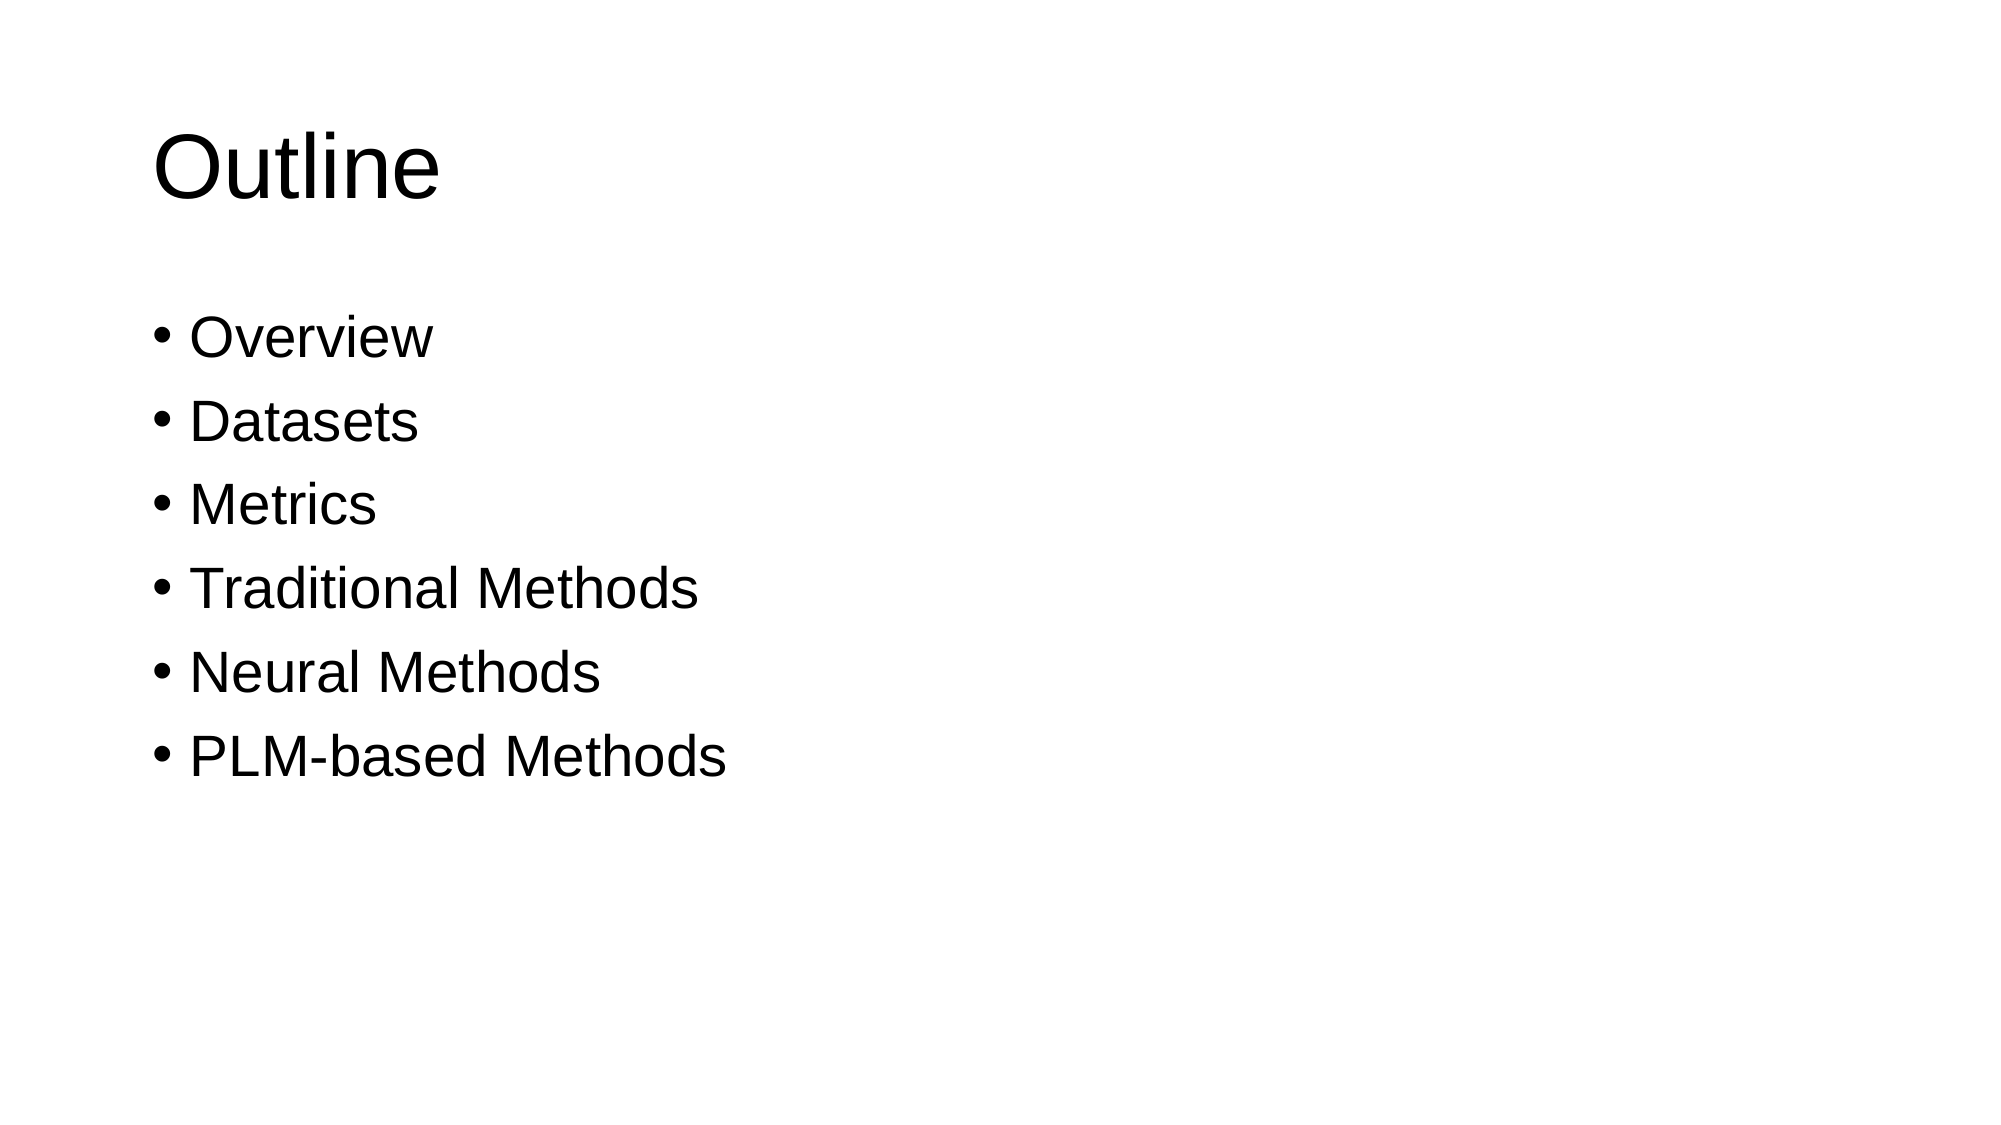

# Outline
Overview
Datasets
Metrics
Traditional Methods
Neural Methods
PLM-based Methods